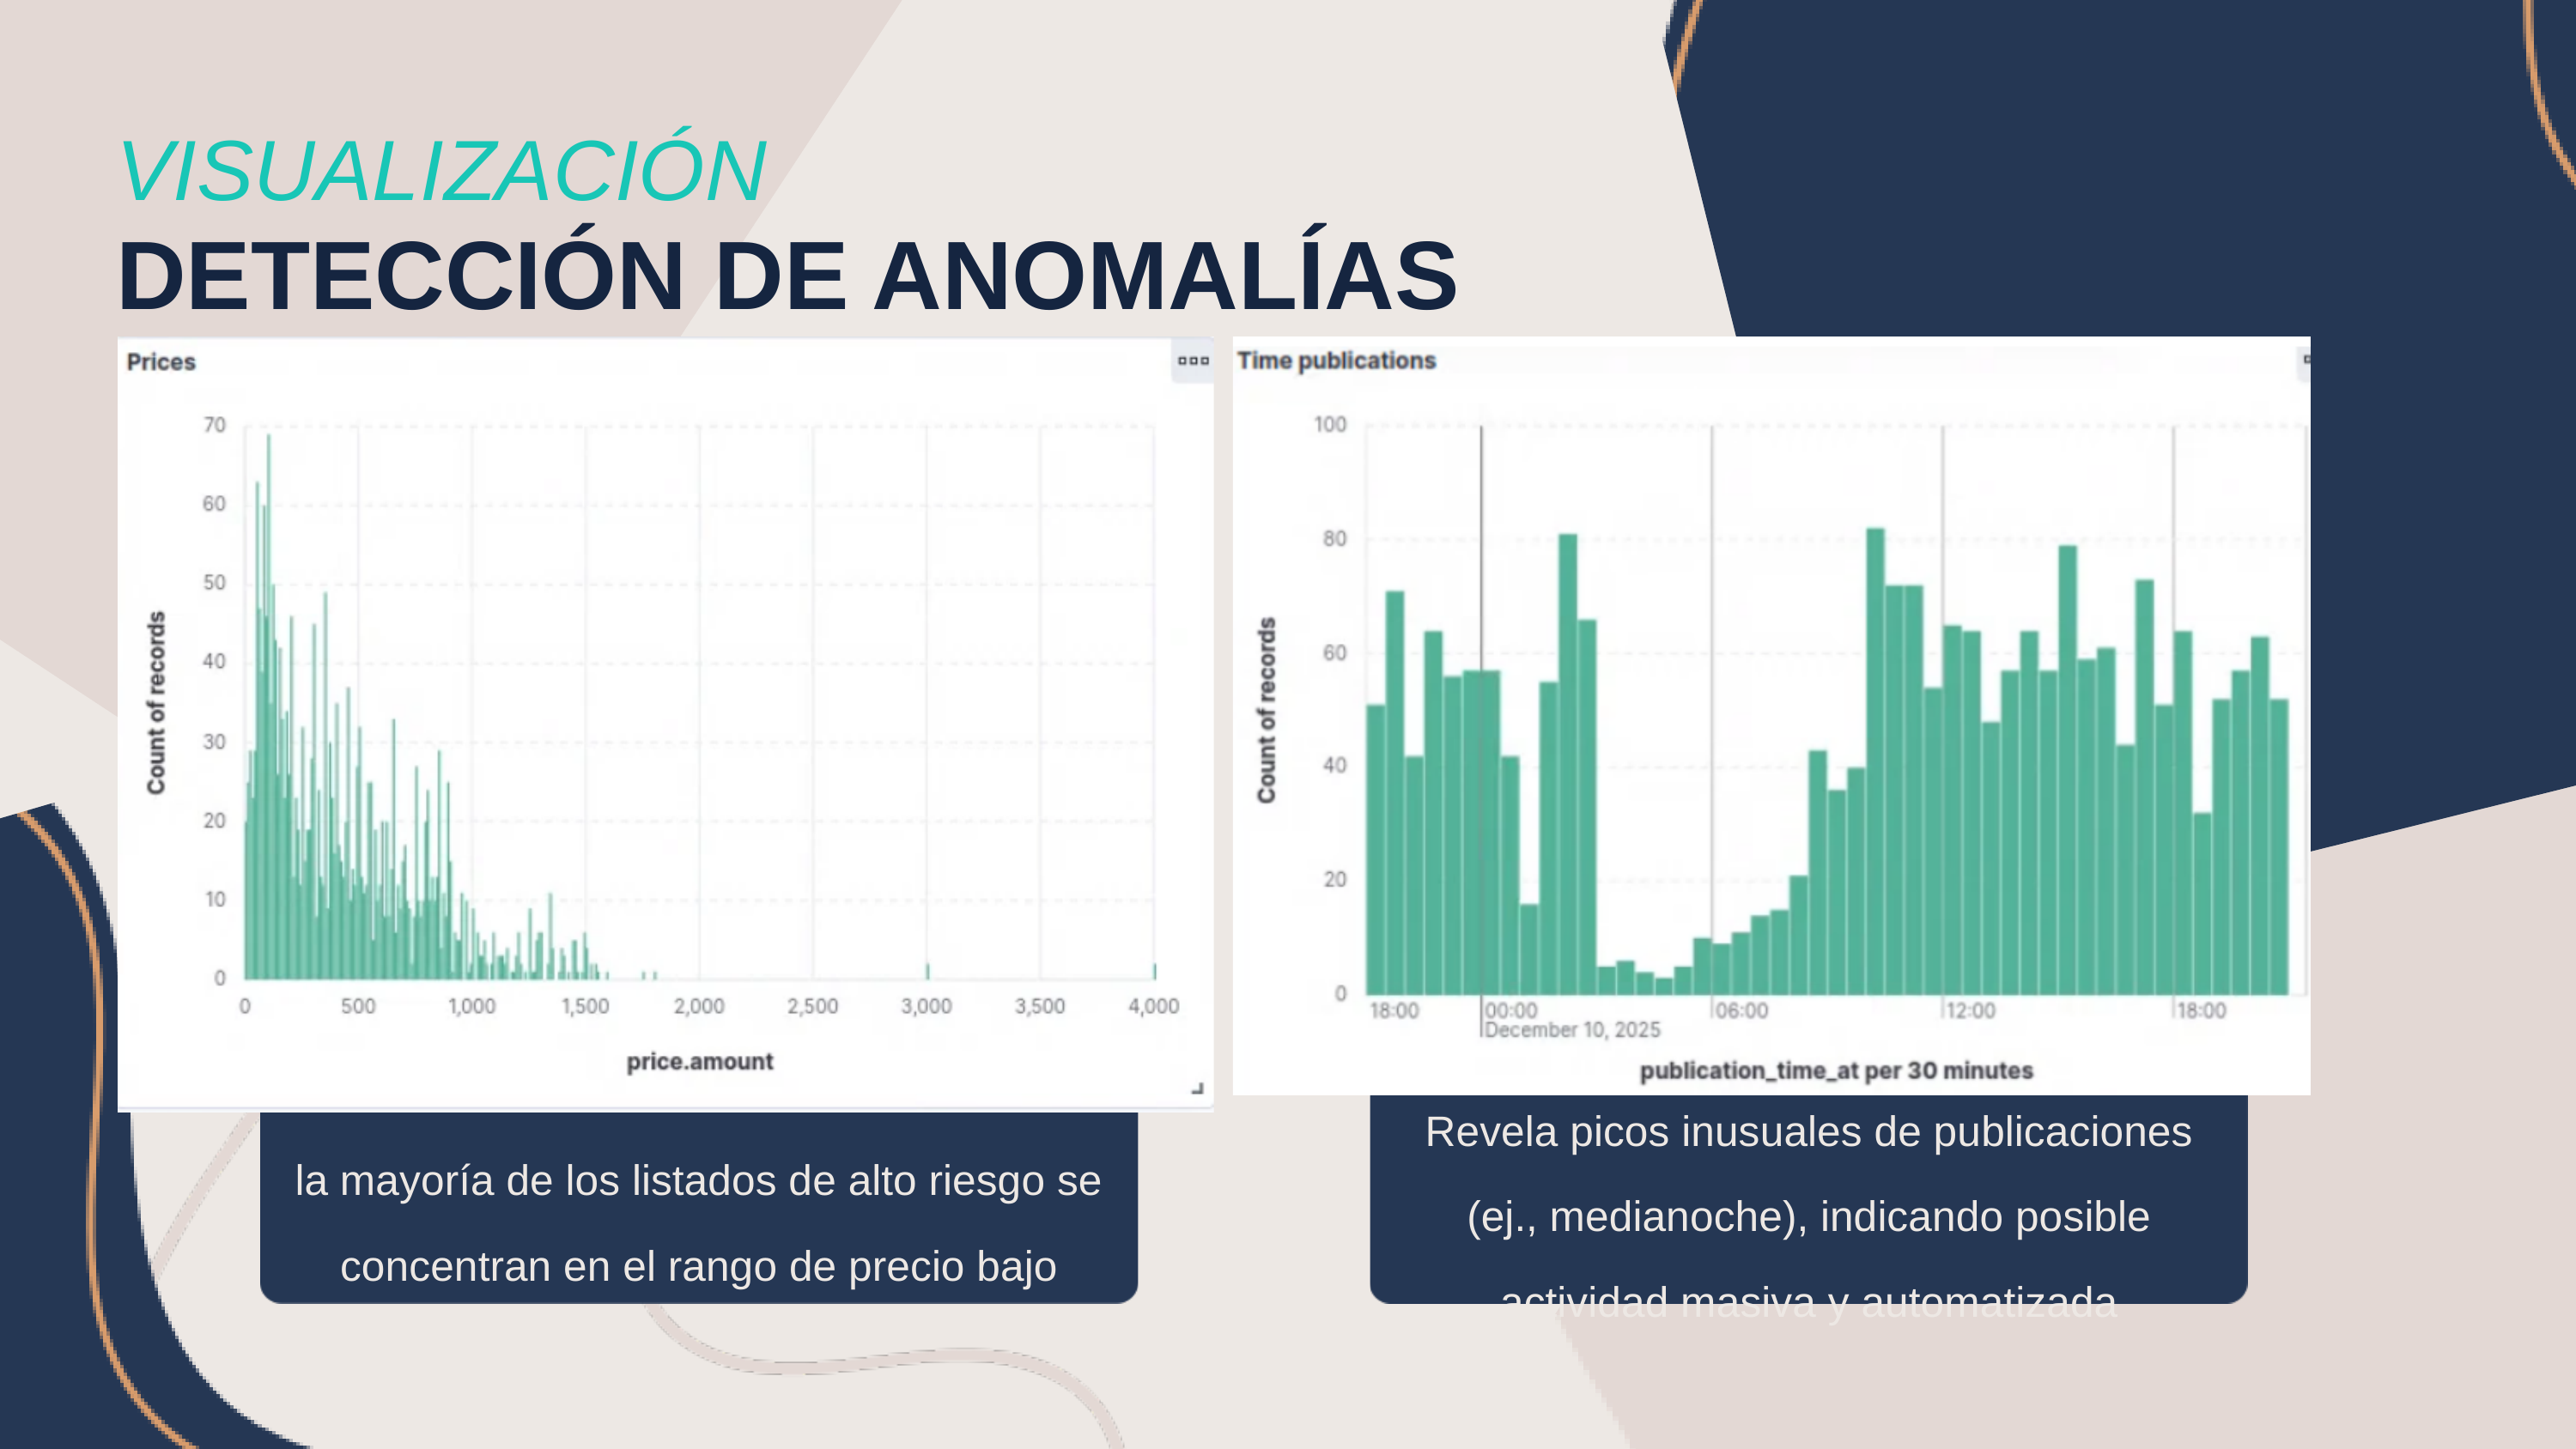

VISUALIZACIÓN
DETECCIÓN DE ANOMALÍAS

Revela picos inusuales de publicaciones (ej., medianoche), indicando posible actividad masiva y automatizada
la mayoría de los listados de alto riesgo se concentran en el rango de precio bajo